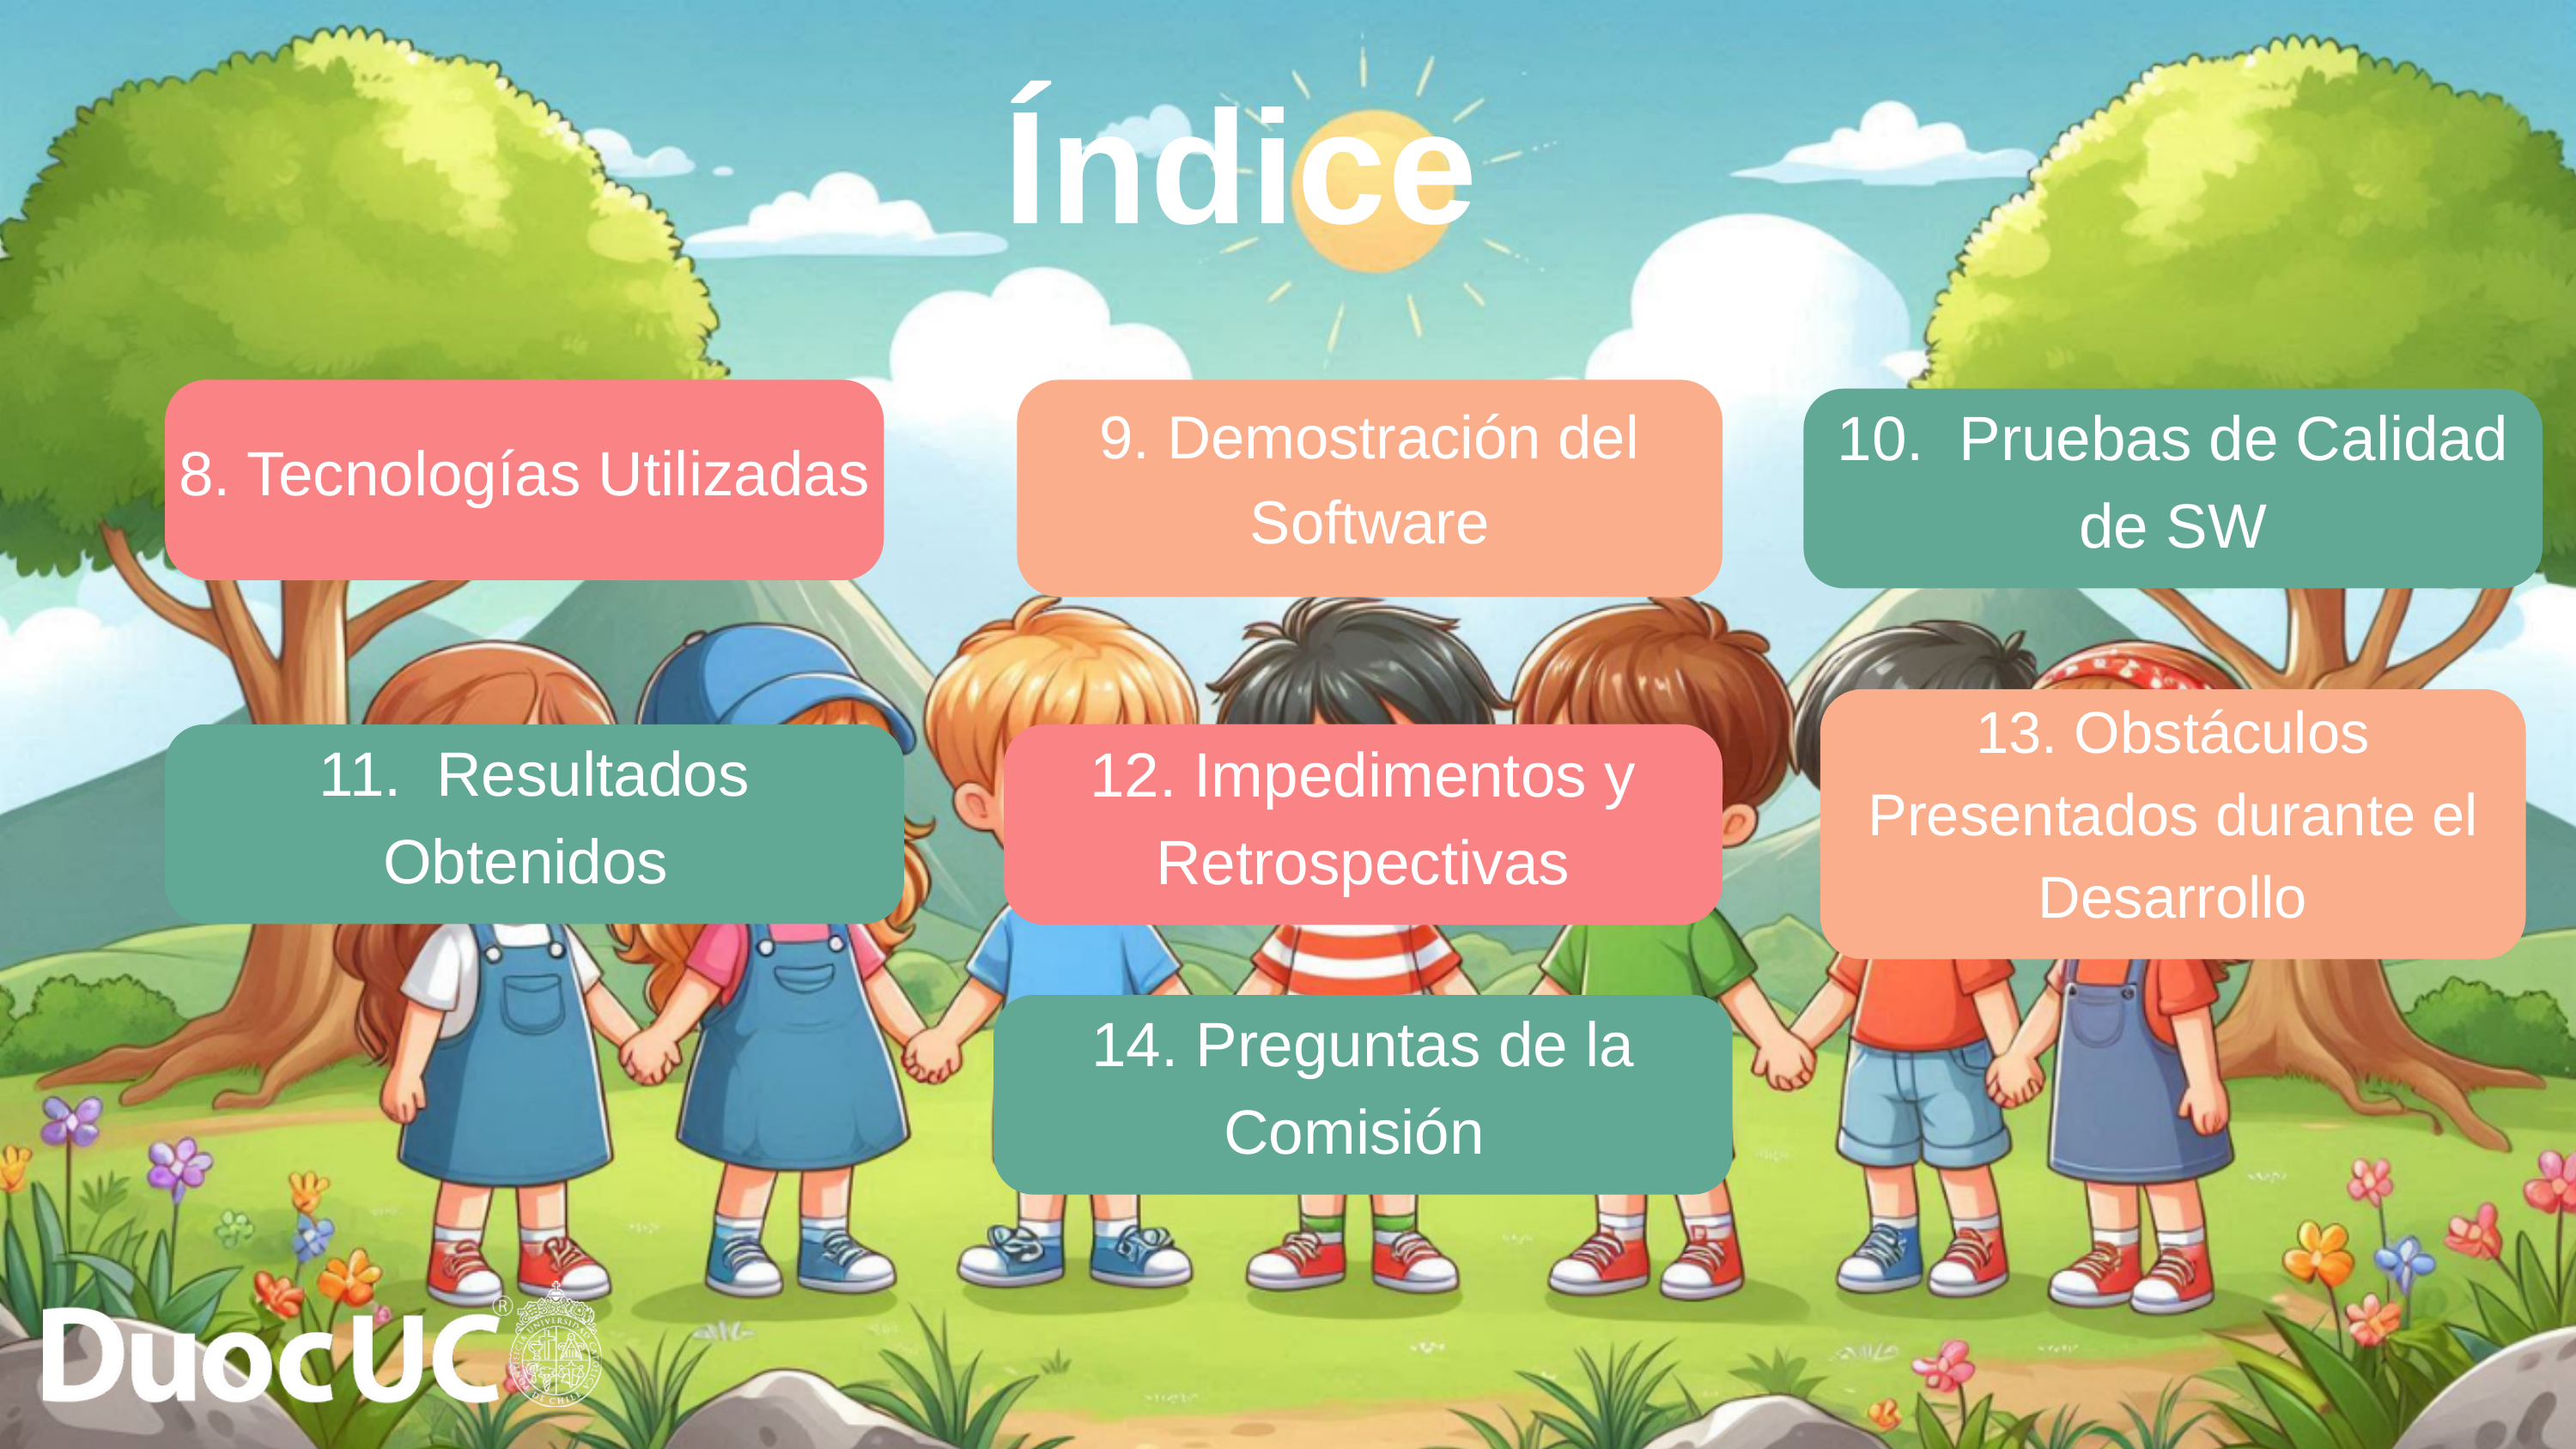

Índice

8. Tecnologías Utilizadas

9. Demostración del Software

10.  Pruebas de Calidad de SW

13. Obstáculos Presentados durante el Desarrollo​

11.  Resultados Obtenidos

12. Impedimentos y Retrospectivas

14. Preguntas de la Comisión